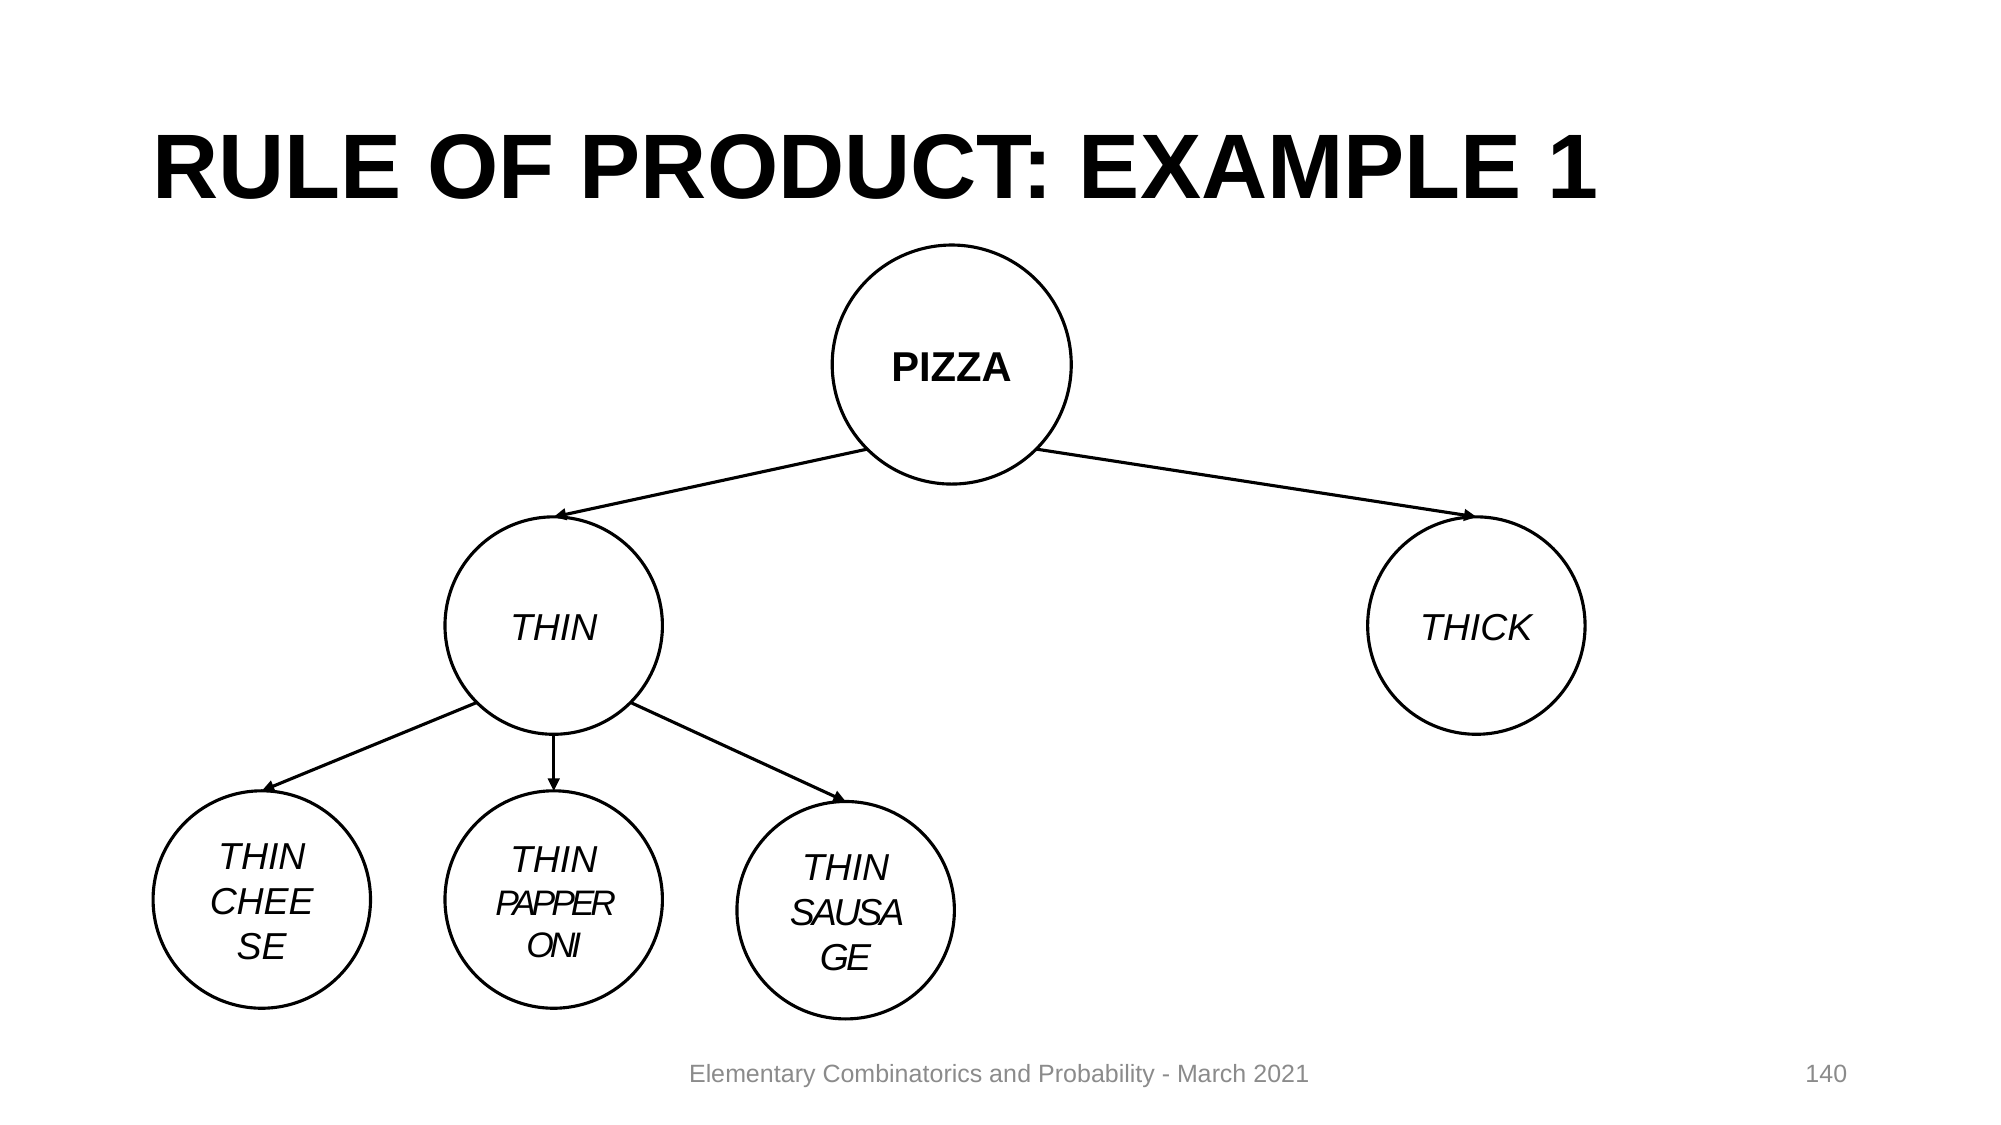

# RULE OF PRODUCT: EXAMPLE 1
PIZZA
THIN
THICK
THIN
PAPPERONI
THIN
CHEESE
THIN
SAUSAGE
Elementary Combinatorics and Probability - March 2021
140